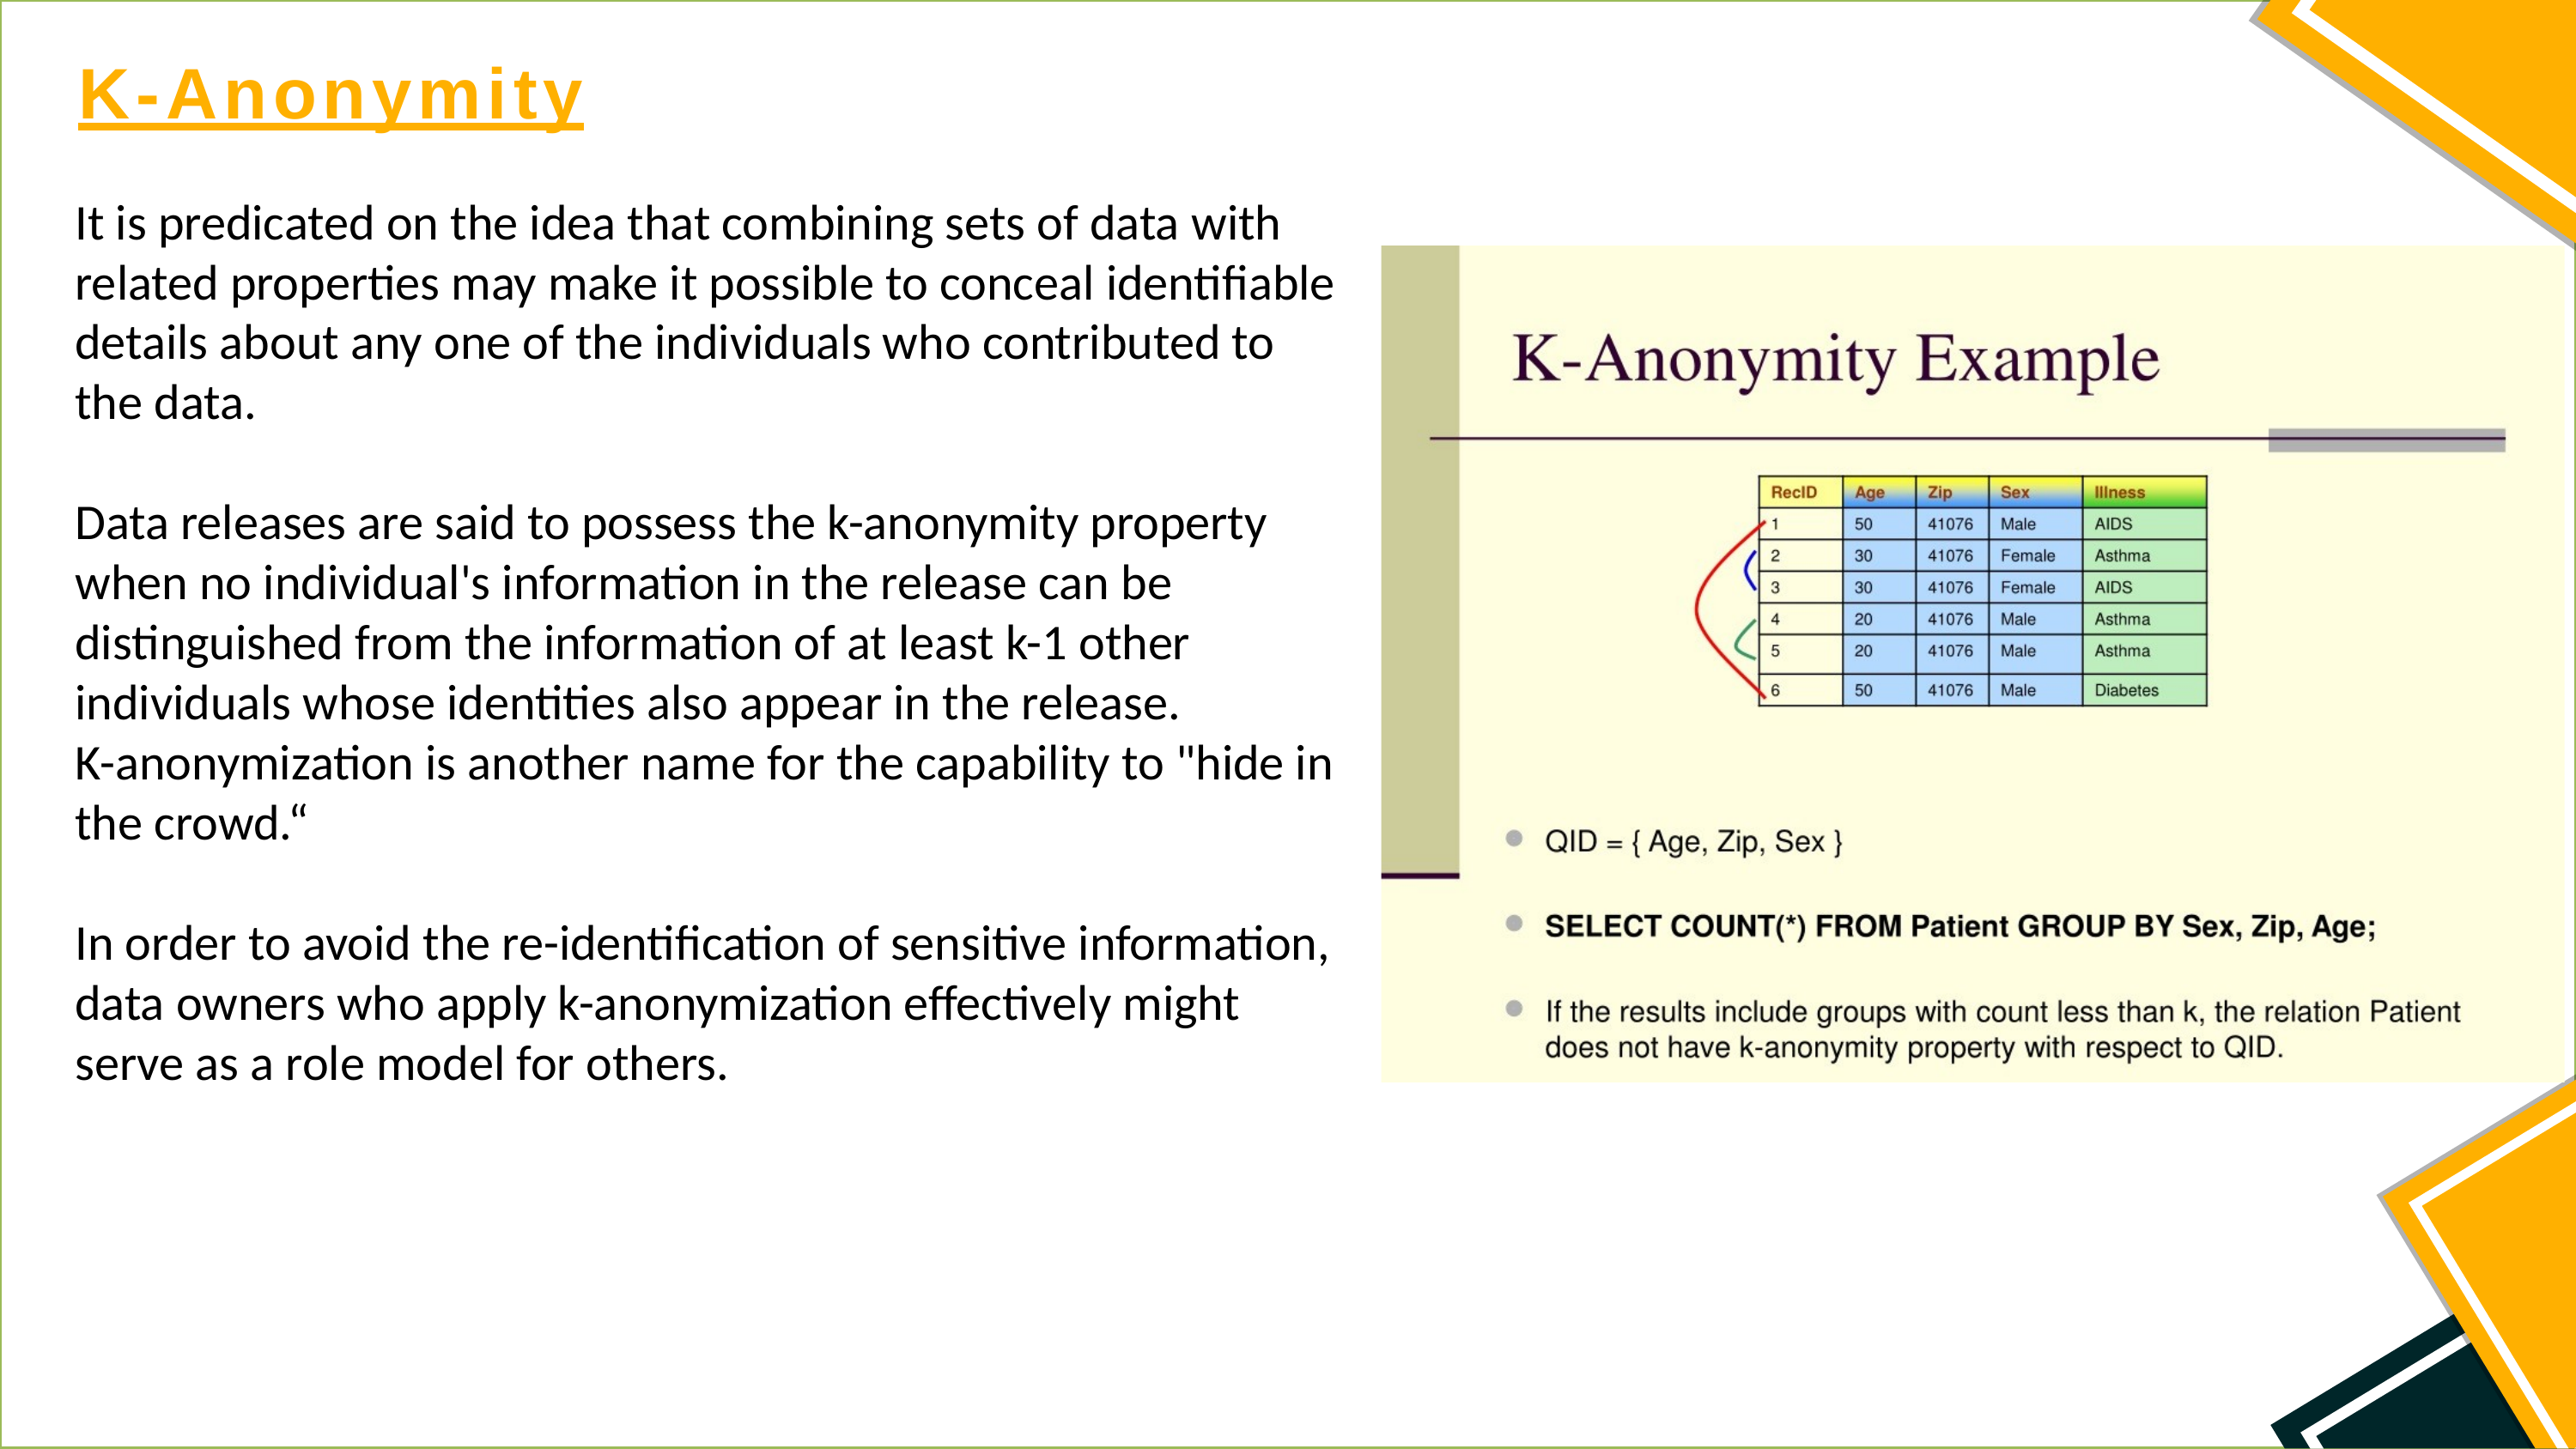

# K-Anonymity
It is predicated on the idea that combining sets of data with related properties may make it possible to conceal identifiable details about any one of the individuals who contributed to the data.

Data releases are said to possess the k-anonymity property when no individual's information in the release can be distinguished from the information of at least k-1 other individuals whose identities also appear in the release.
K-anonymization is another name for the capability to "hide in the crowd.“

In order to avoid the re-identification of sensitive information, data owners who apply k-anonymization effectively might serve as a role model for others.